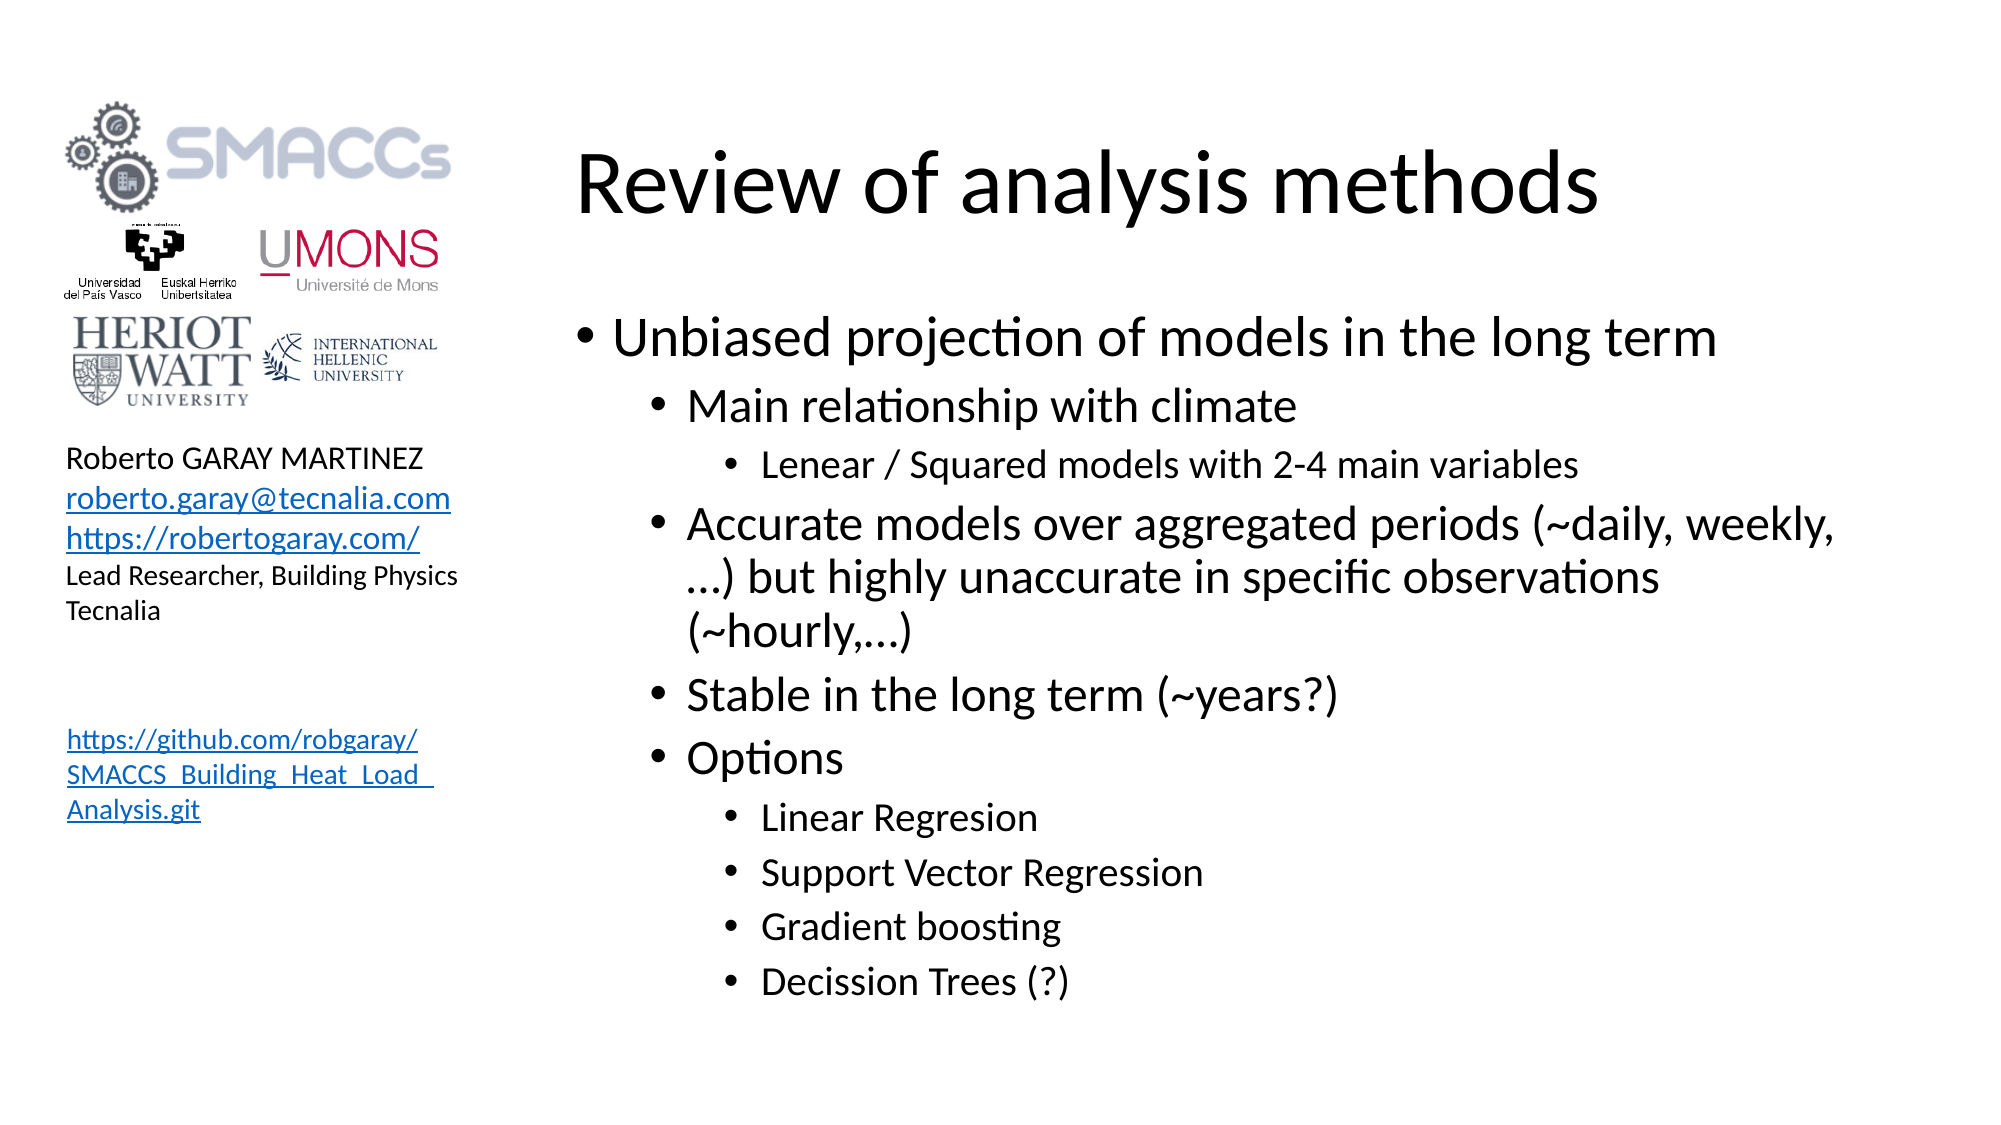

# Review of analysis methods
Unbiased projection of models in the long term
Main relationship with climate
Lenear / Squared models with 2-4 main variables
Accurate models over aggregated periods (~daily, weekly,…) but highly unaccurate in specific observations (~hourly,…)
Stable in the long term (~years?)
Options
Linear Regresion
Support Vector Regression
Gradient boosting
Decission Trees (?)